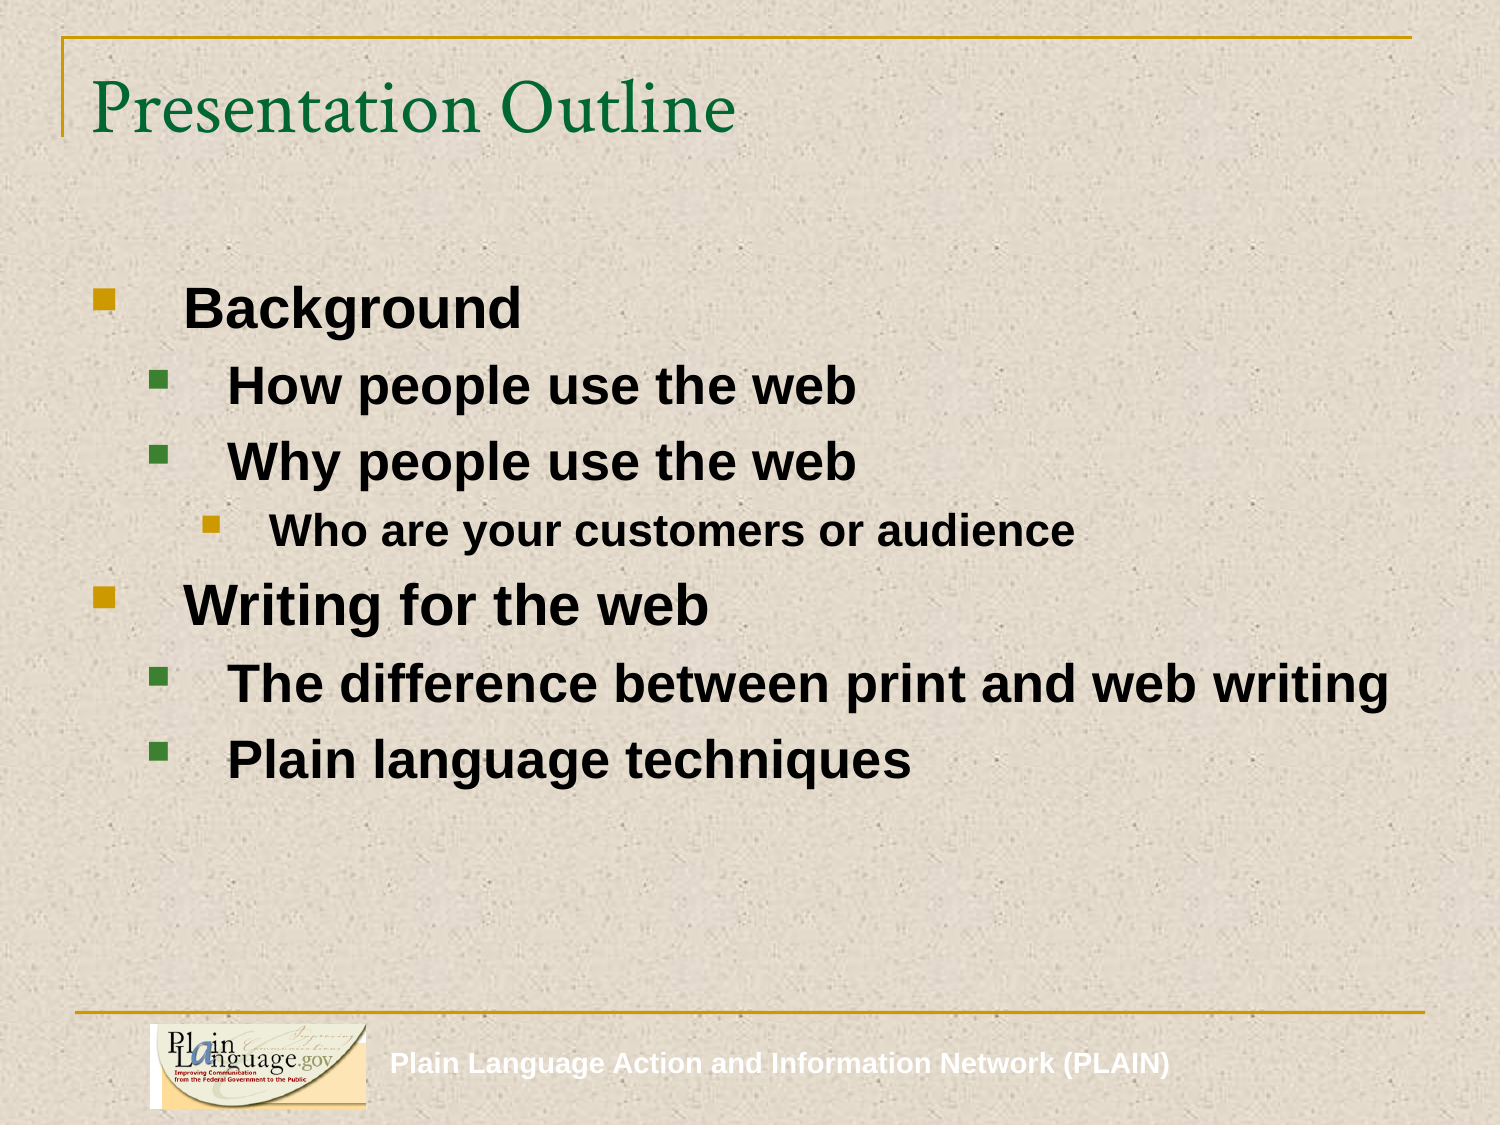

# Presentation Outline
Background
How people use the web
Why people use the web
Who are your customers or audience
Writing for the web
The difference between print and web writing
Plain language techniques